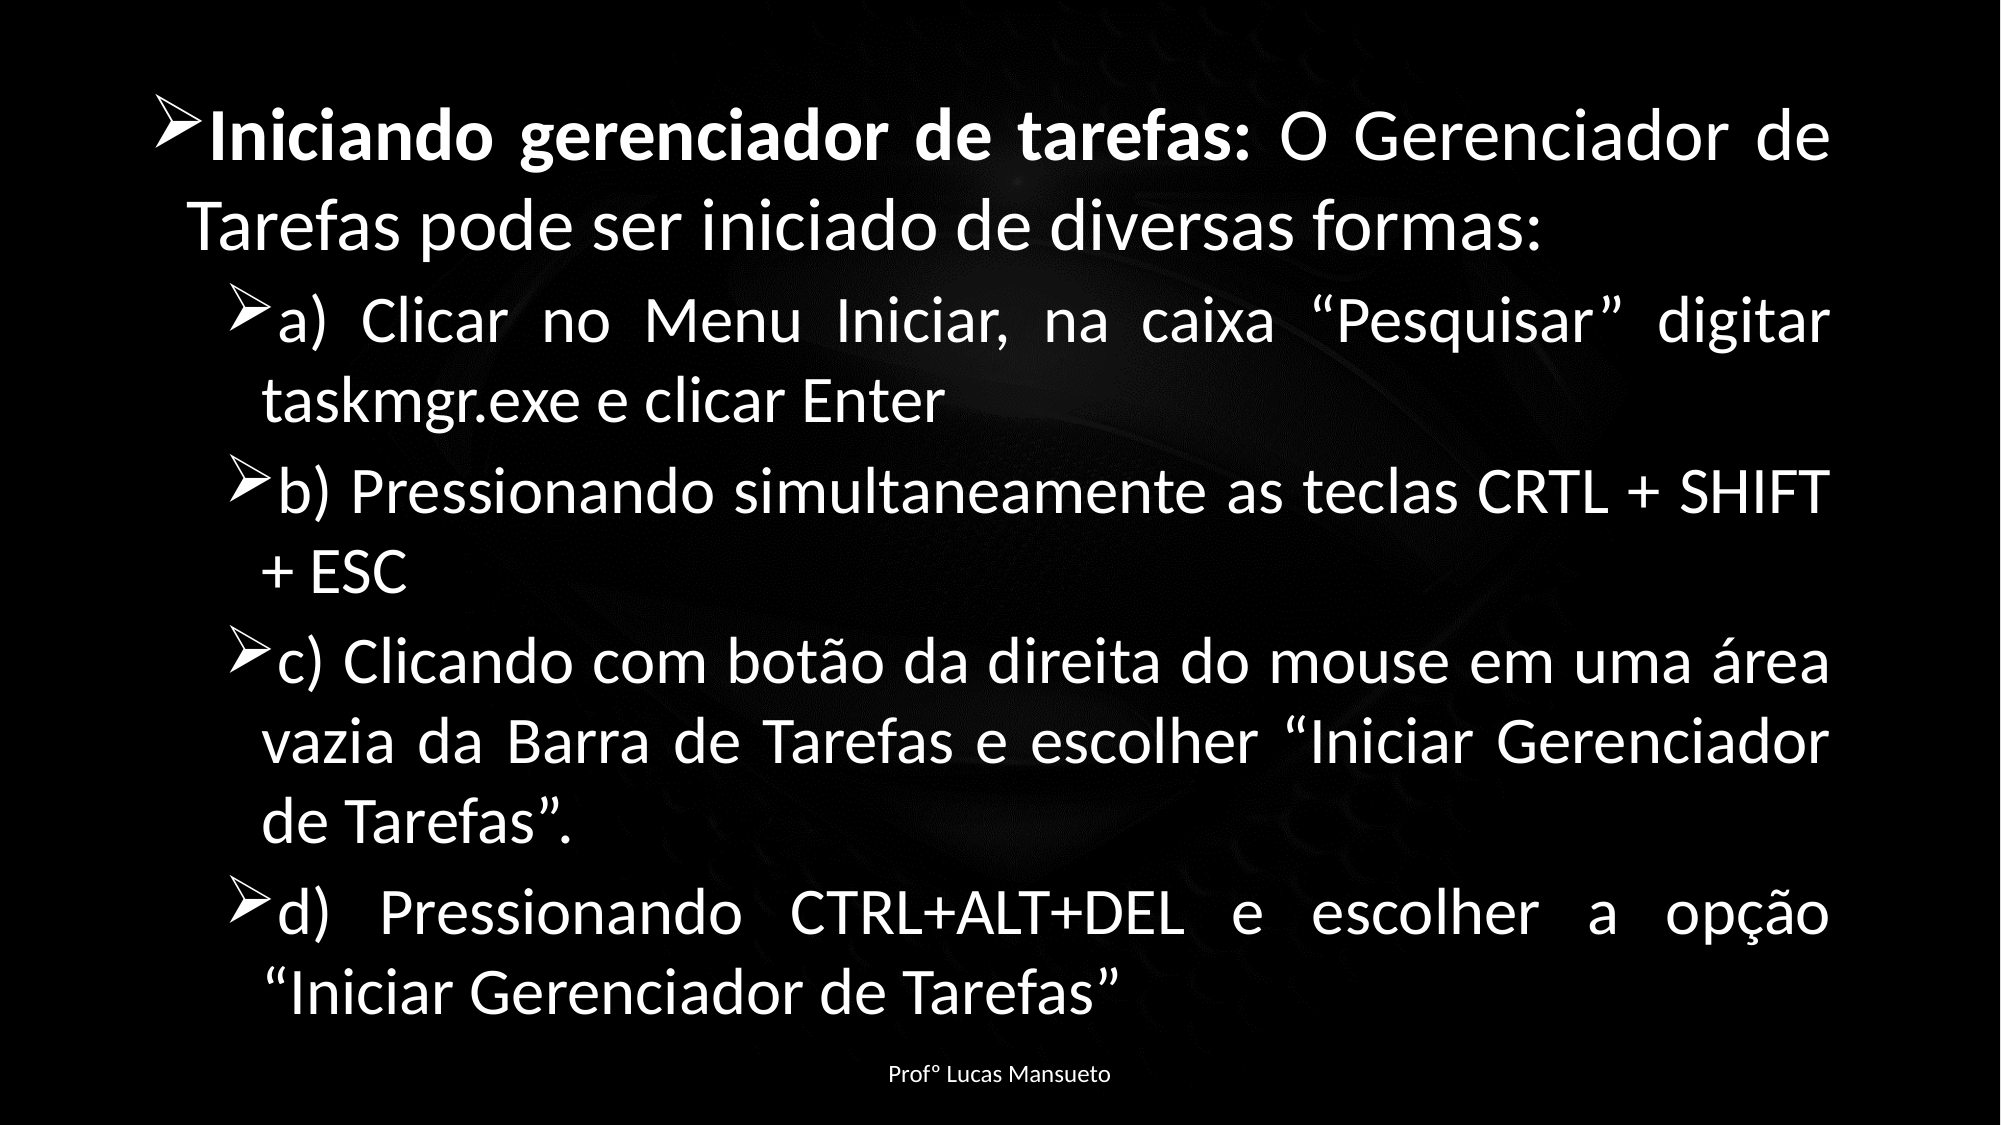

Iniciando gerenciador de tarefas: O Gerenciador de Tarefas pode ser iniciado de diversas formas:
a) Clicar no Menu Iniciar, na caixa “Pesquisar” digitar taskmgr.exe e clicar Enter
b) Pressionando simultaneamente as teclas CRTL + SHIFT + ESC
c) Clicando com botão da direita do mouse em uma área vazia da Barra de Tarefas e escolher “Iniciar Gerenciador de Tarefas”.
d) Pressionando CTRL+ALT+DEL e escolher a opção “Iniciar Gerenciador de Tarefas”

Profº Lucas Mansueto